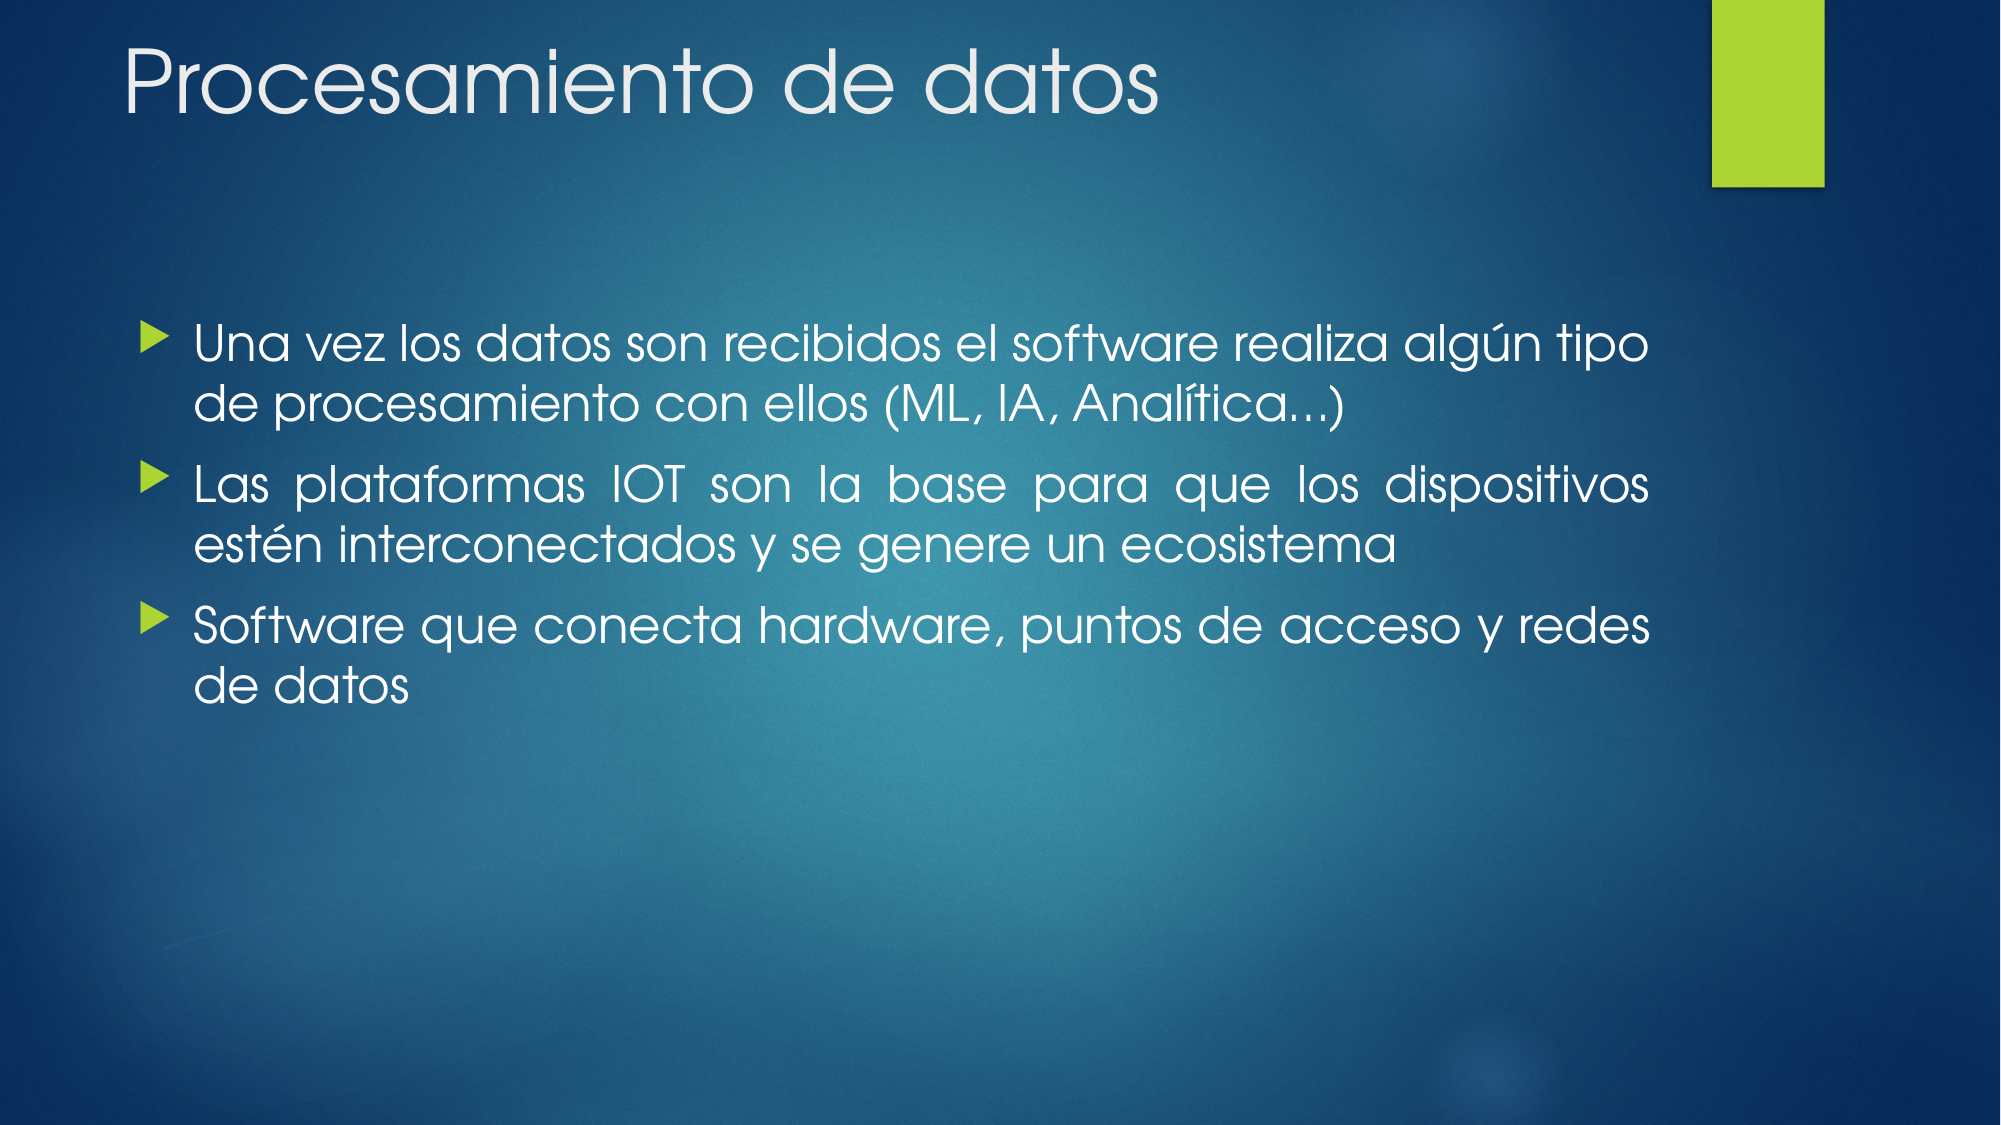

# Procesamiento de datos
Una vez los datos son recibidos el software realiza algún tipo de procesamiento con ellos (ML, IA, Analítica…)
Las plataformas IOT son la base para que los dispositivos estén interconectados y se genere un ecosistema
Software que conecta hardware, puntos de acceso y redes de datos